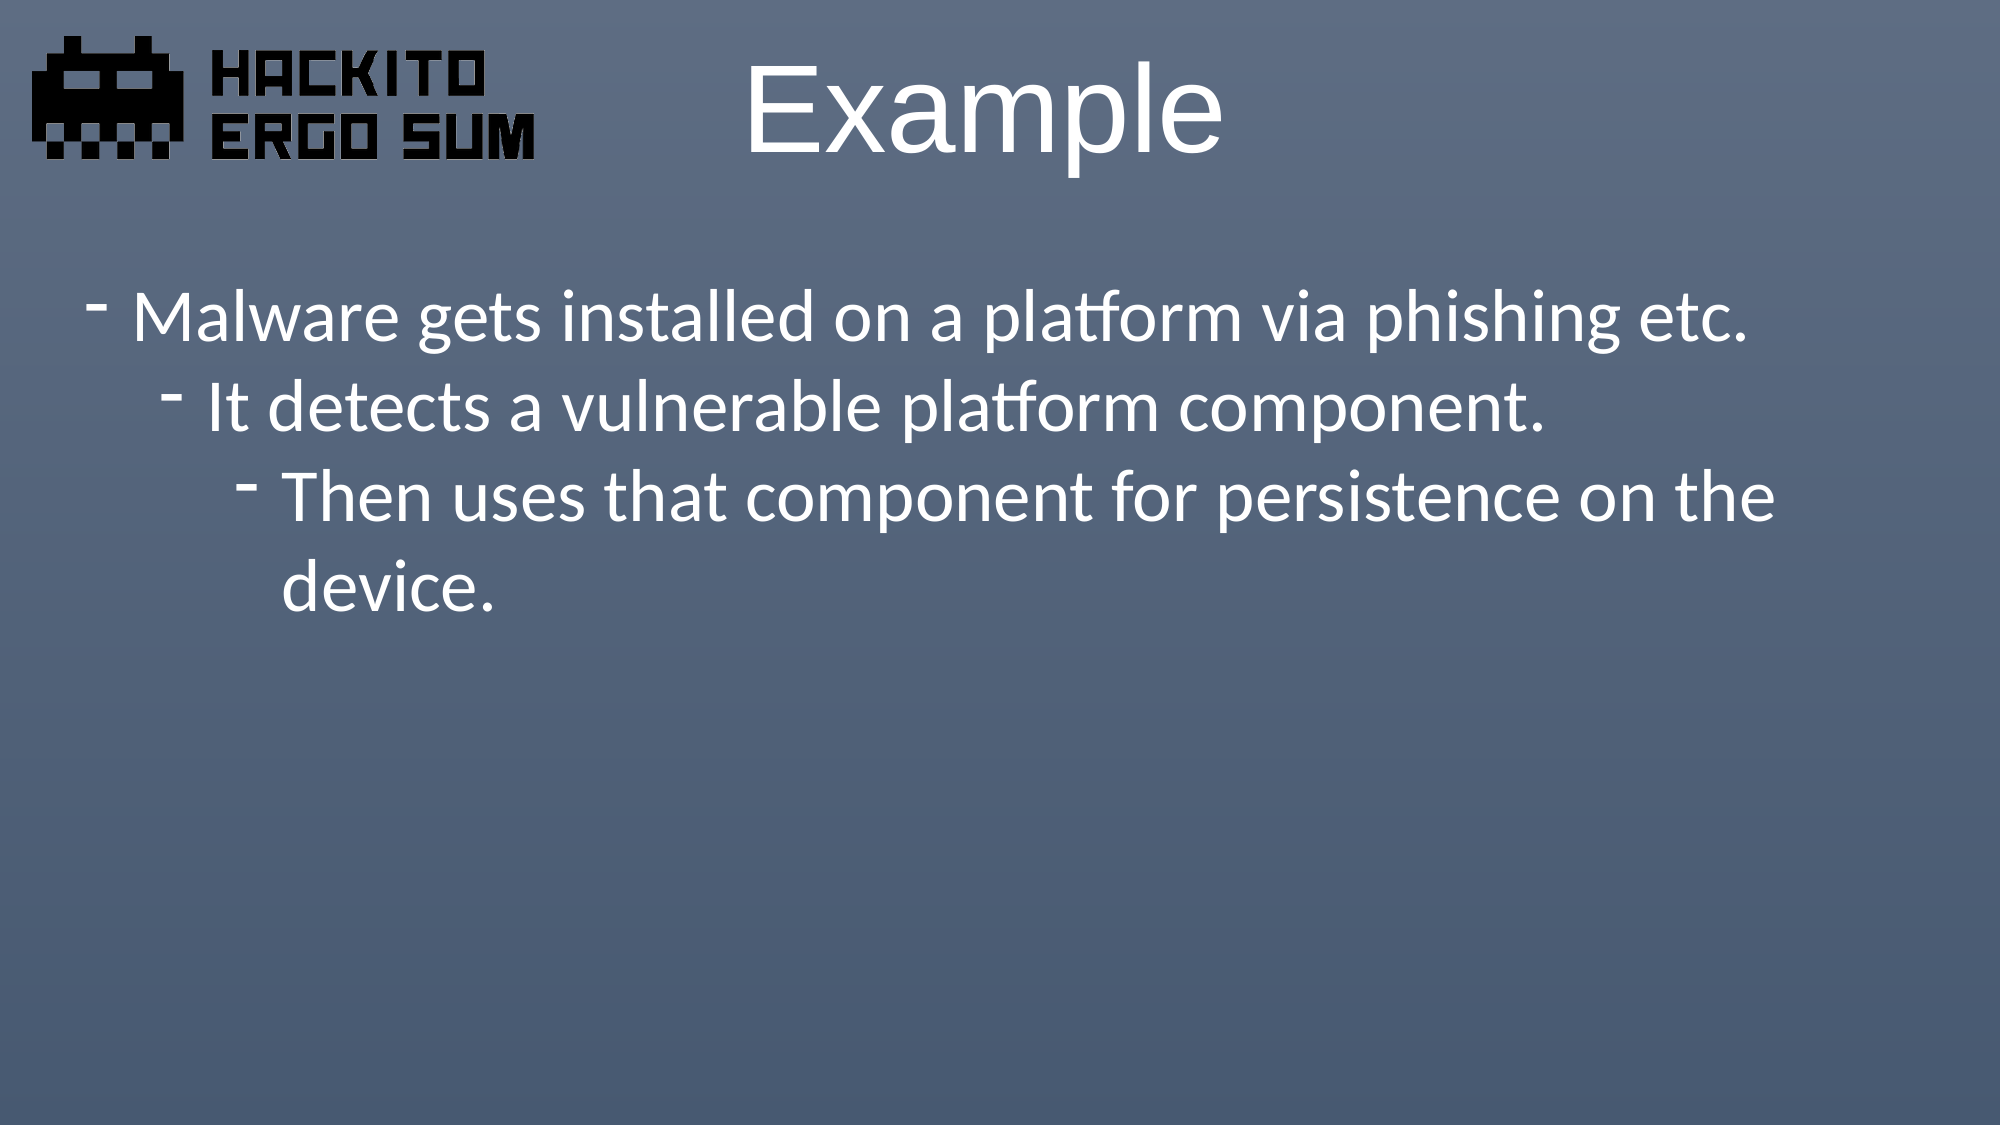

# Example
Malware gets installed on a platform via phishing etc.
It detects a vulnerable platform component.
Then uses that component for persistence on the device.